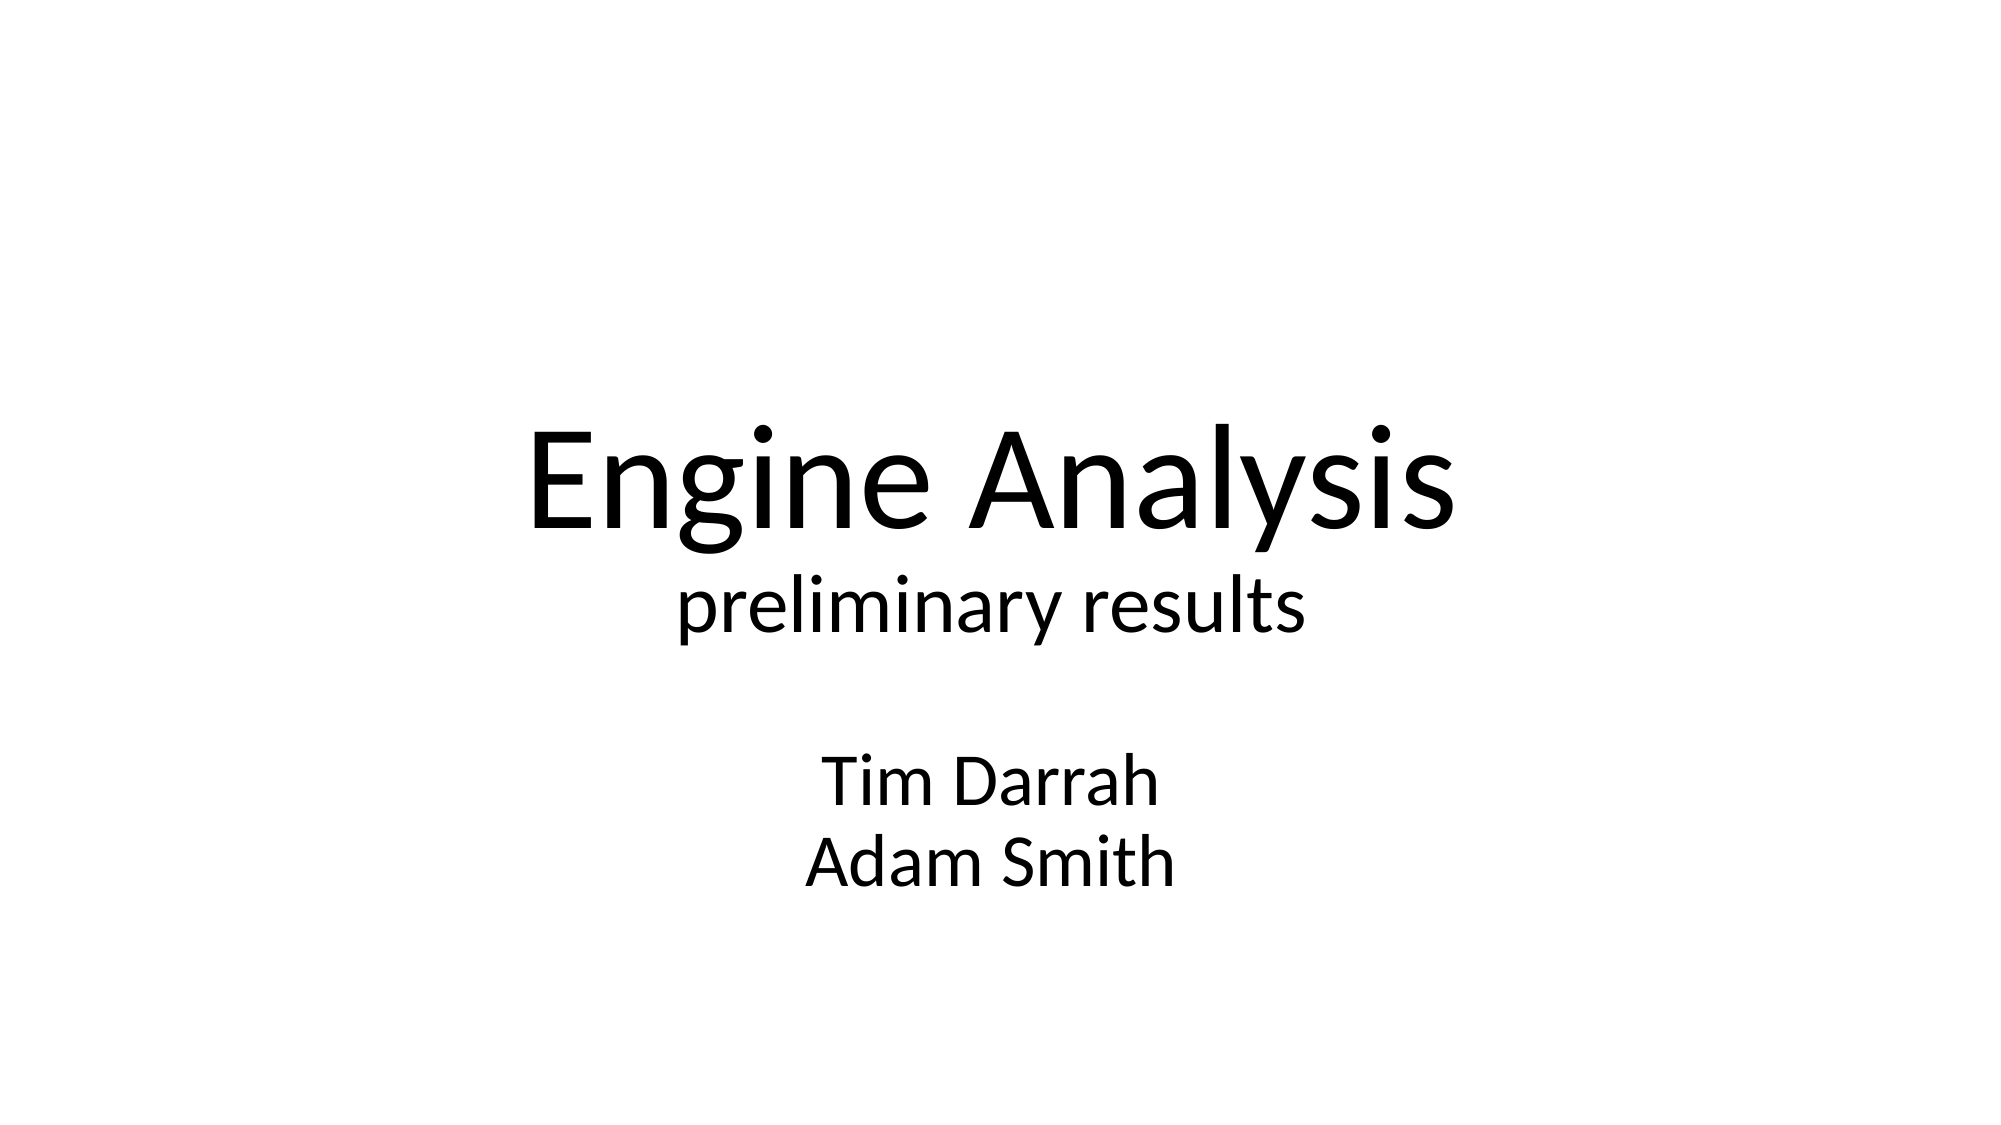

# Engine Analysis preliminary results Tim Darrah Adam Smith